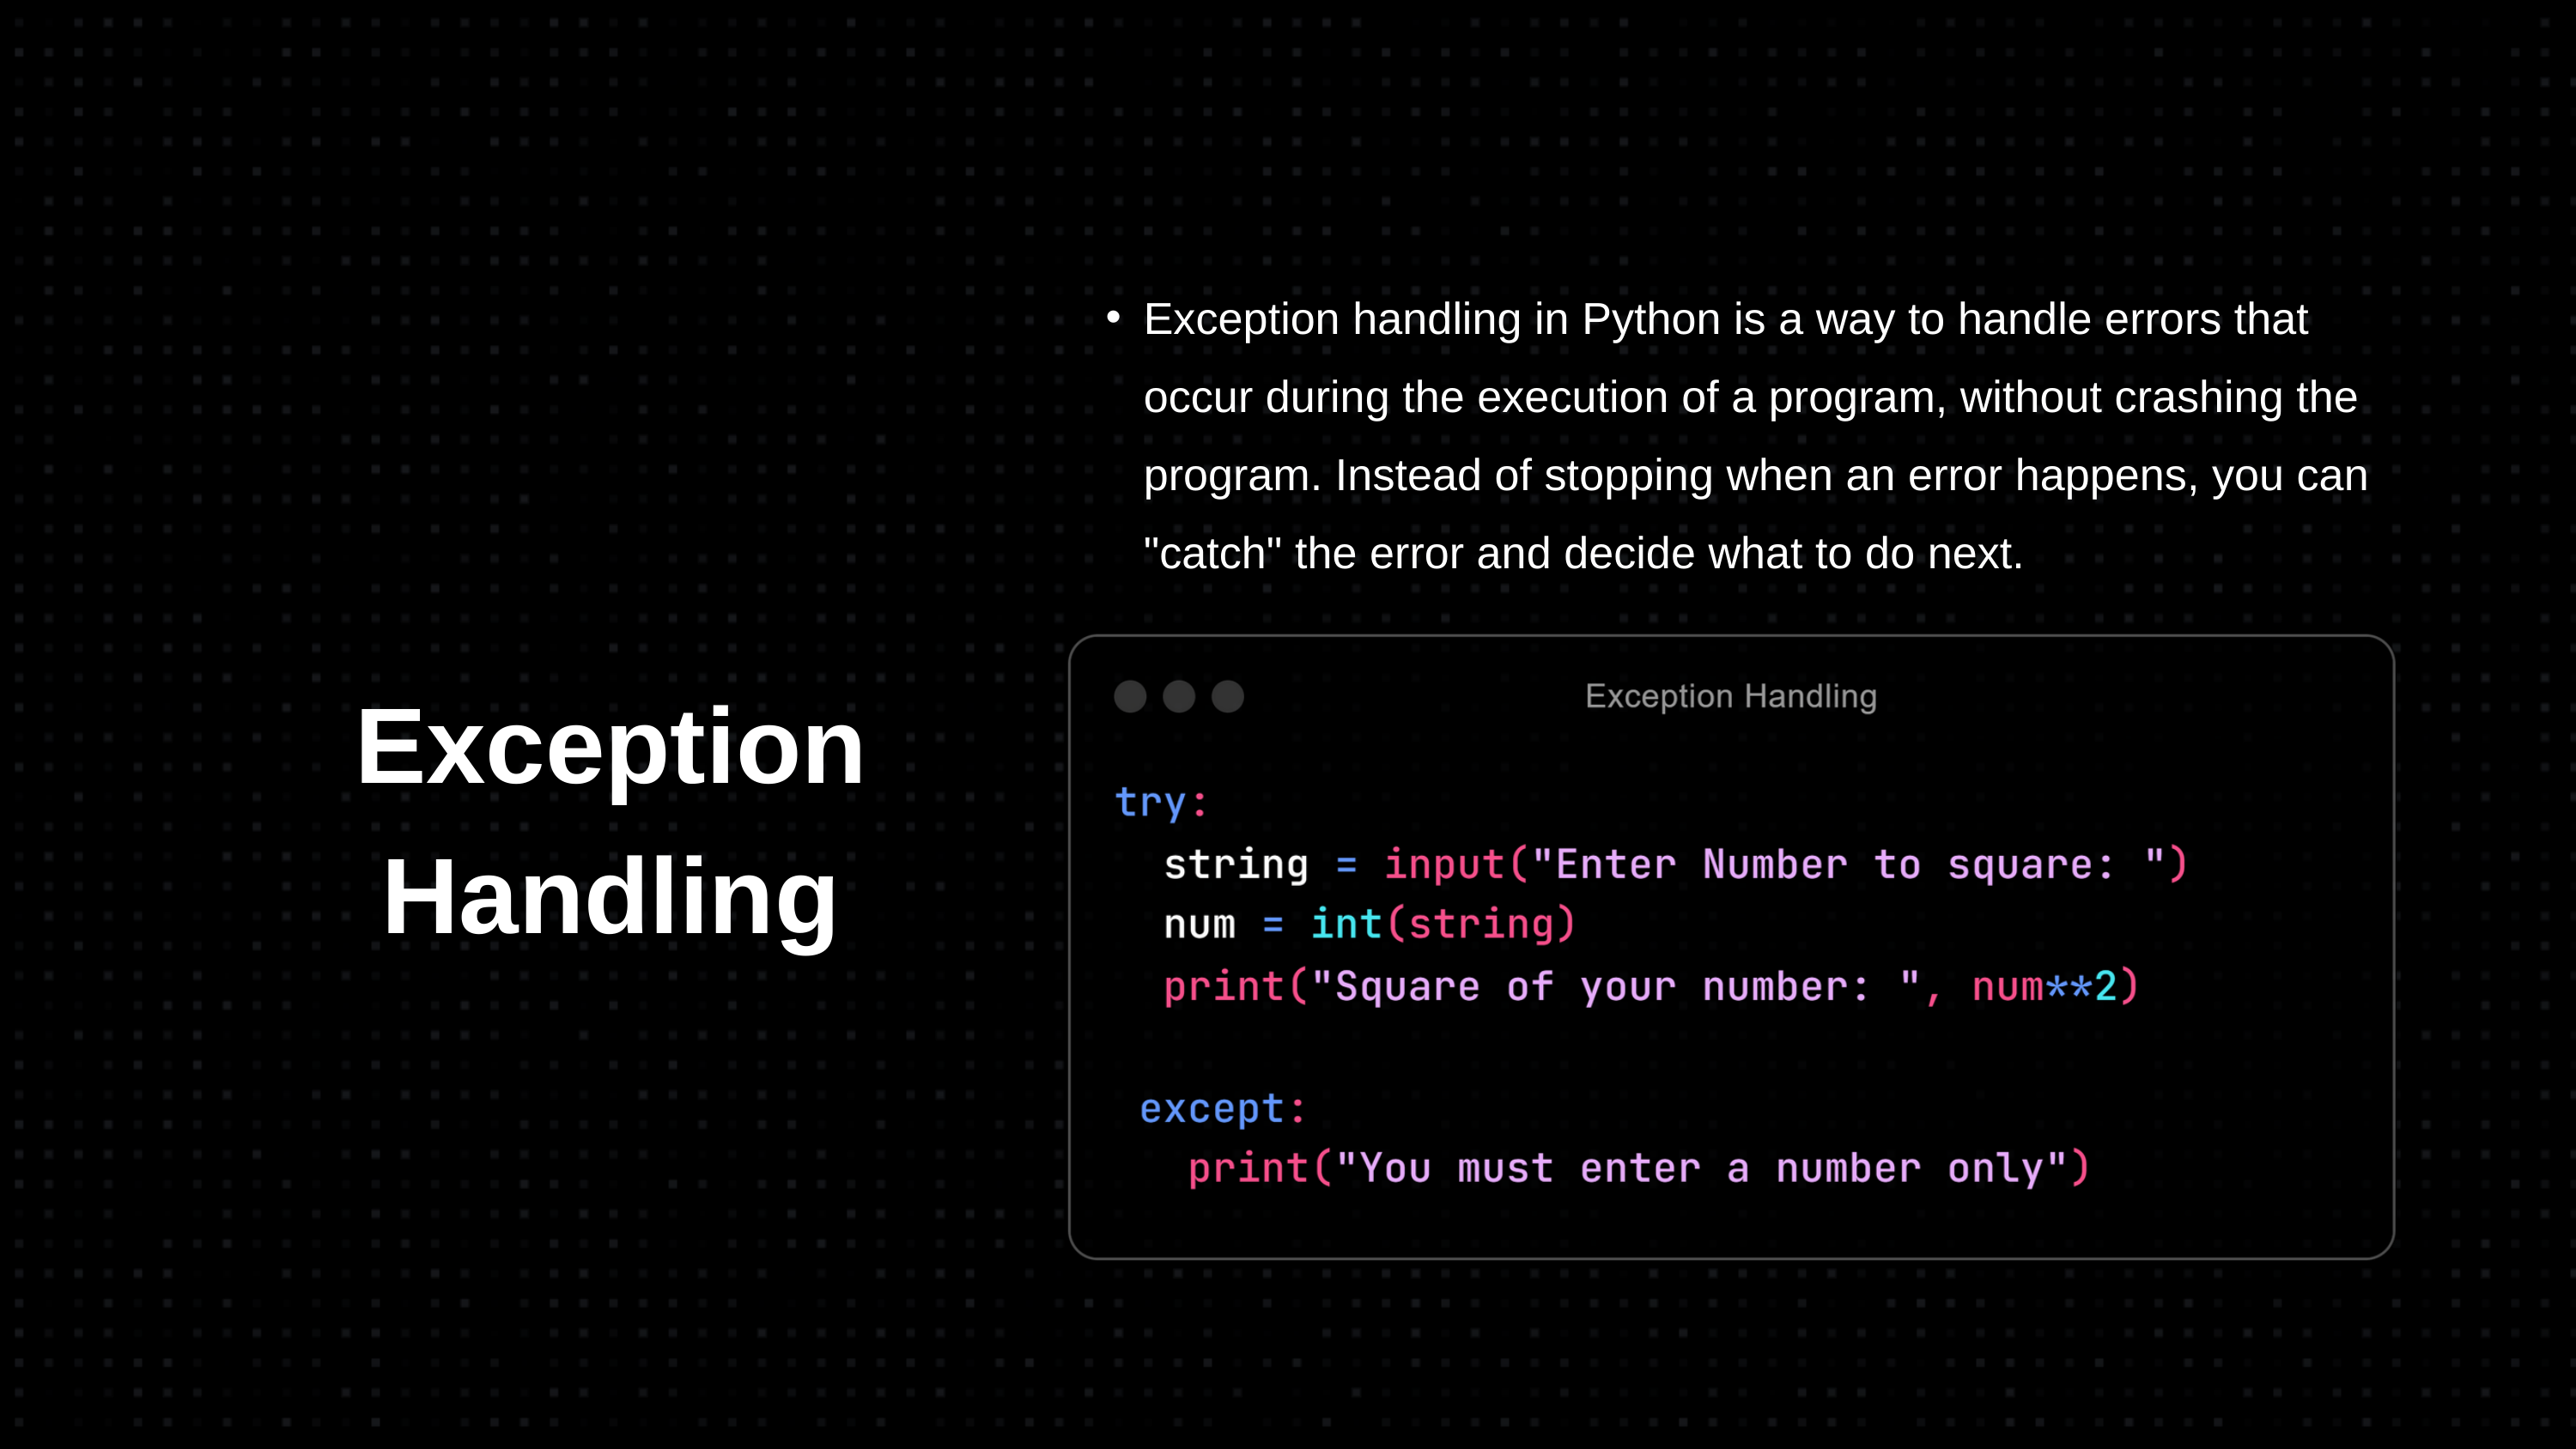

Exception handling in Python is a way to handle errors that occur during the execution of a program, without crashing the program. Instead of stopping when an error happens, you can "catch" the error and decide what to do next.

Exception
Handling